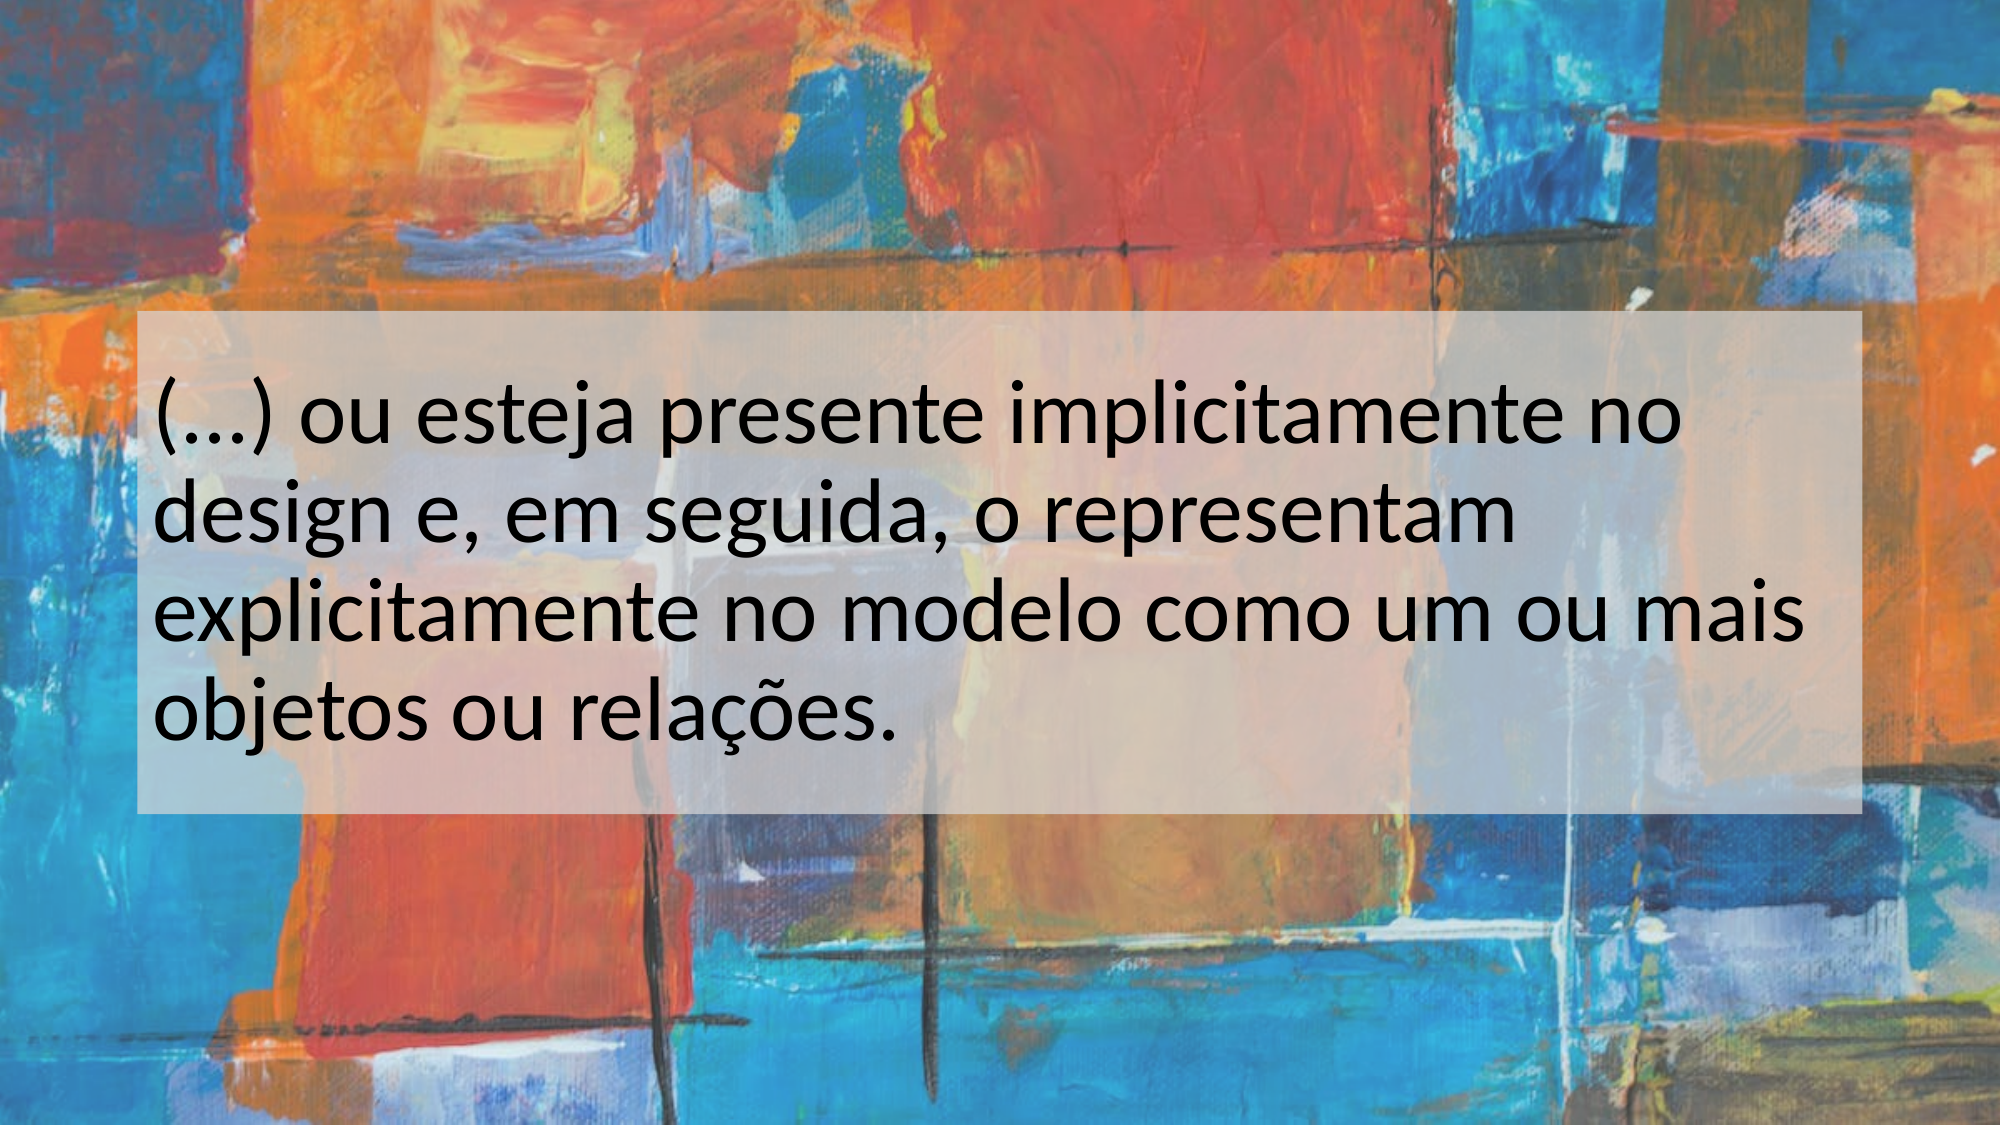

# (...) ou esteja presente implicitamente no design e, em seguida, o representam explicitamente no modelo como um ou mais objetos ou relações.